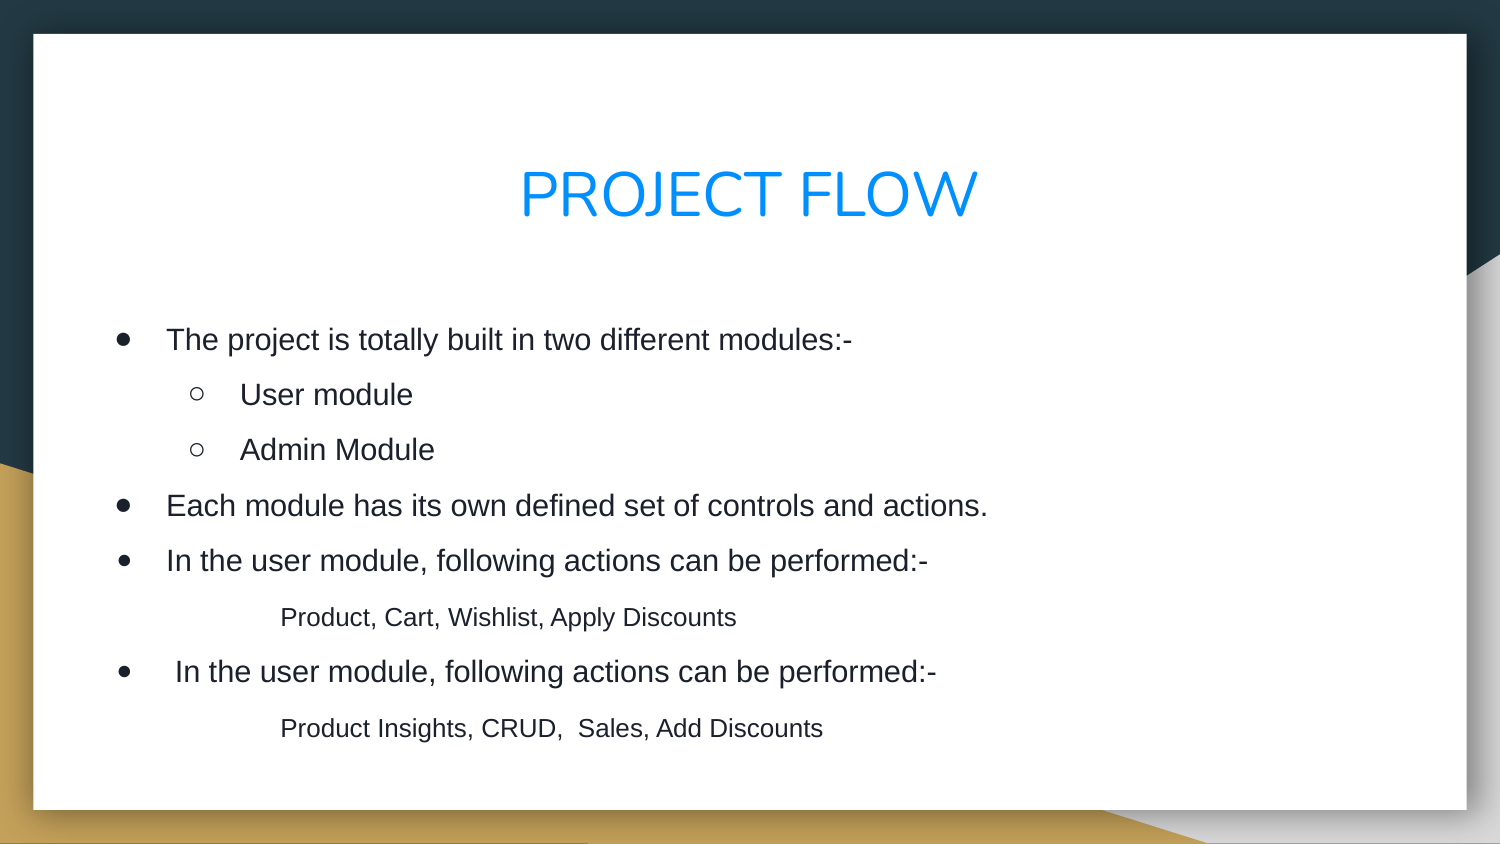

# PROJECT FLOW
01

The project is totally built in two different modules:-
User module
Admin Module
Each module has its own defined set of controls and actions.
In the user module, following actions can be performed:-
	Product, Cart, Wishlist, Apply Discounts
 In the user module, following actions can be performed:-
	Product Insights, CRUD,  Sales, Add Discounts

Lorem ipsum dolor sit amet, consectetur adipiscing elit. Curabitur eleifend a diam quis suscipit. Class aptent taciti sociosqu ad litora et nec torquent per conubia nostra.
Amet, consectetur adipiscing elit. Curabitur eleifend a diam quis suscipit. Class aptent taciti sociosqu ad litora torquent per conubiaThe project is totally built in two different modules:-
User module
Admin Module
Each module has its own defined set of controls and actions.
In the user module, following actions can be performed:-
	Product, Cart, Wishlist, Apply Discounts
 In the user module, following actions can be performed:-
	Product Insights, CRUD,  Sales, Add Discounts
 nostra.
02

03